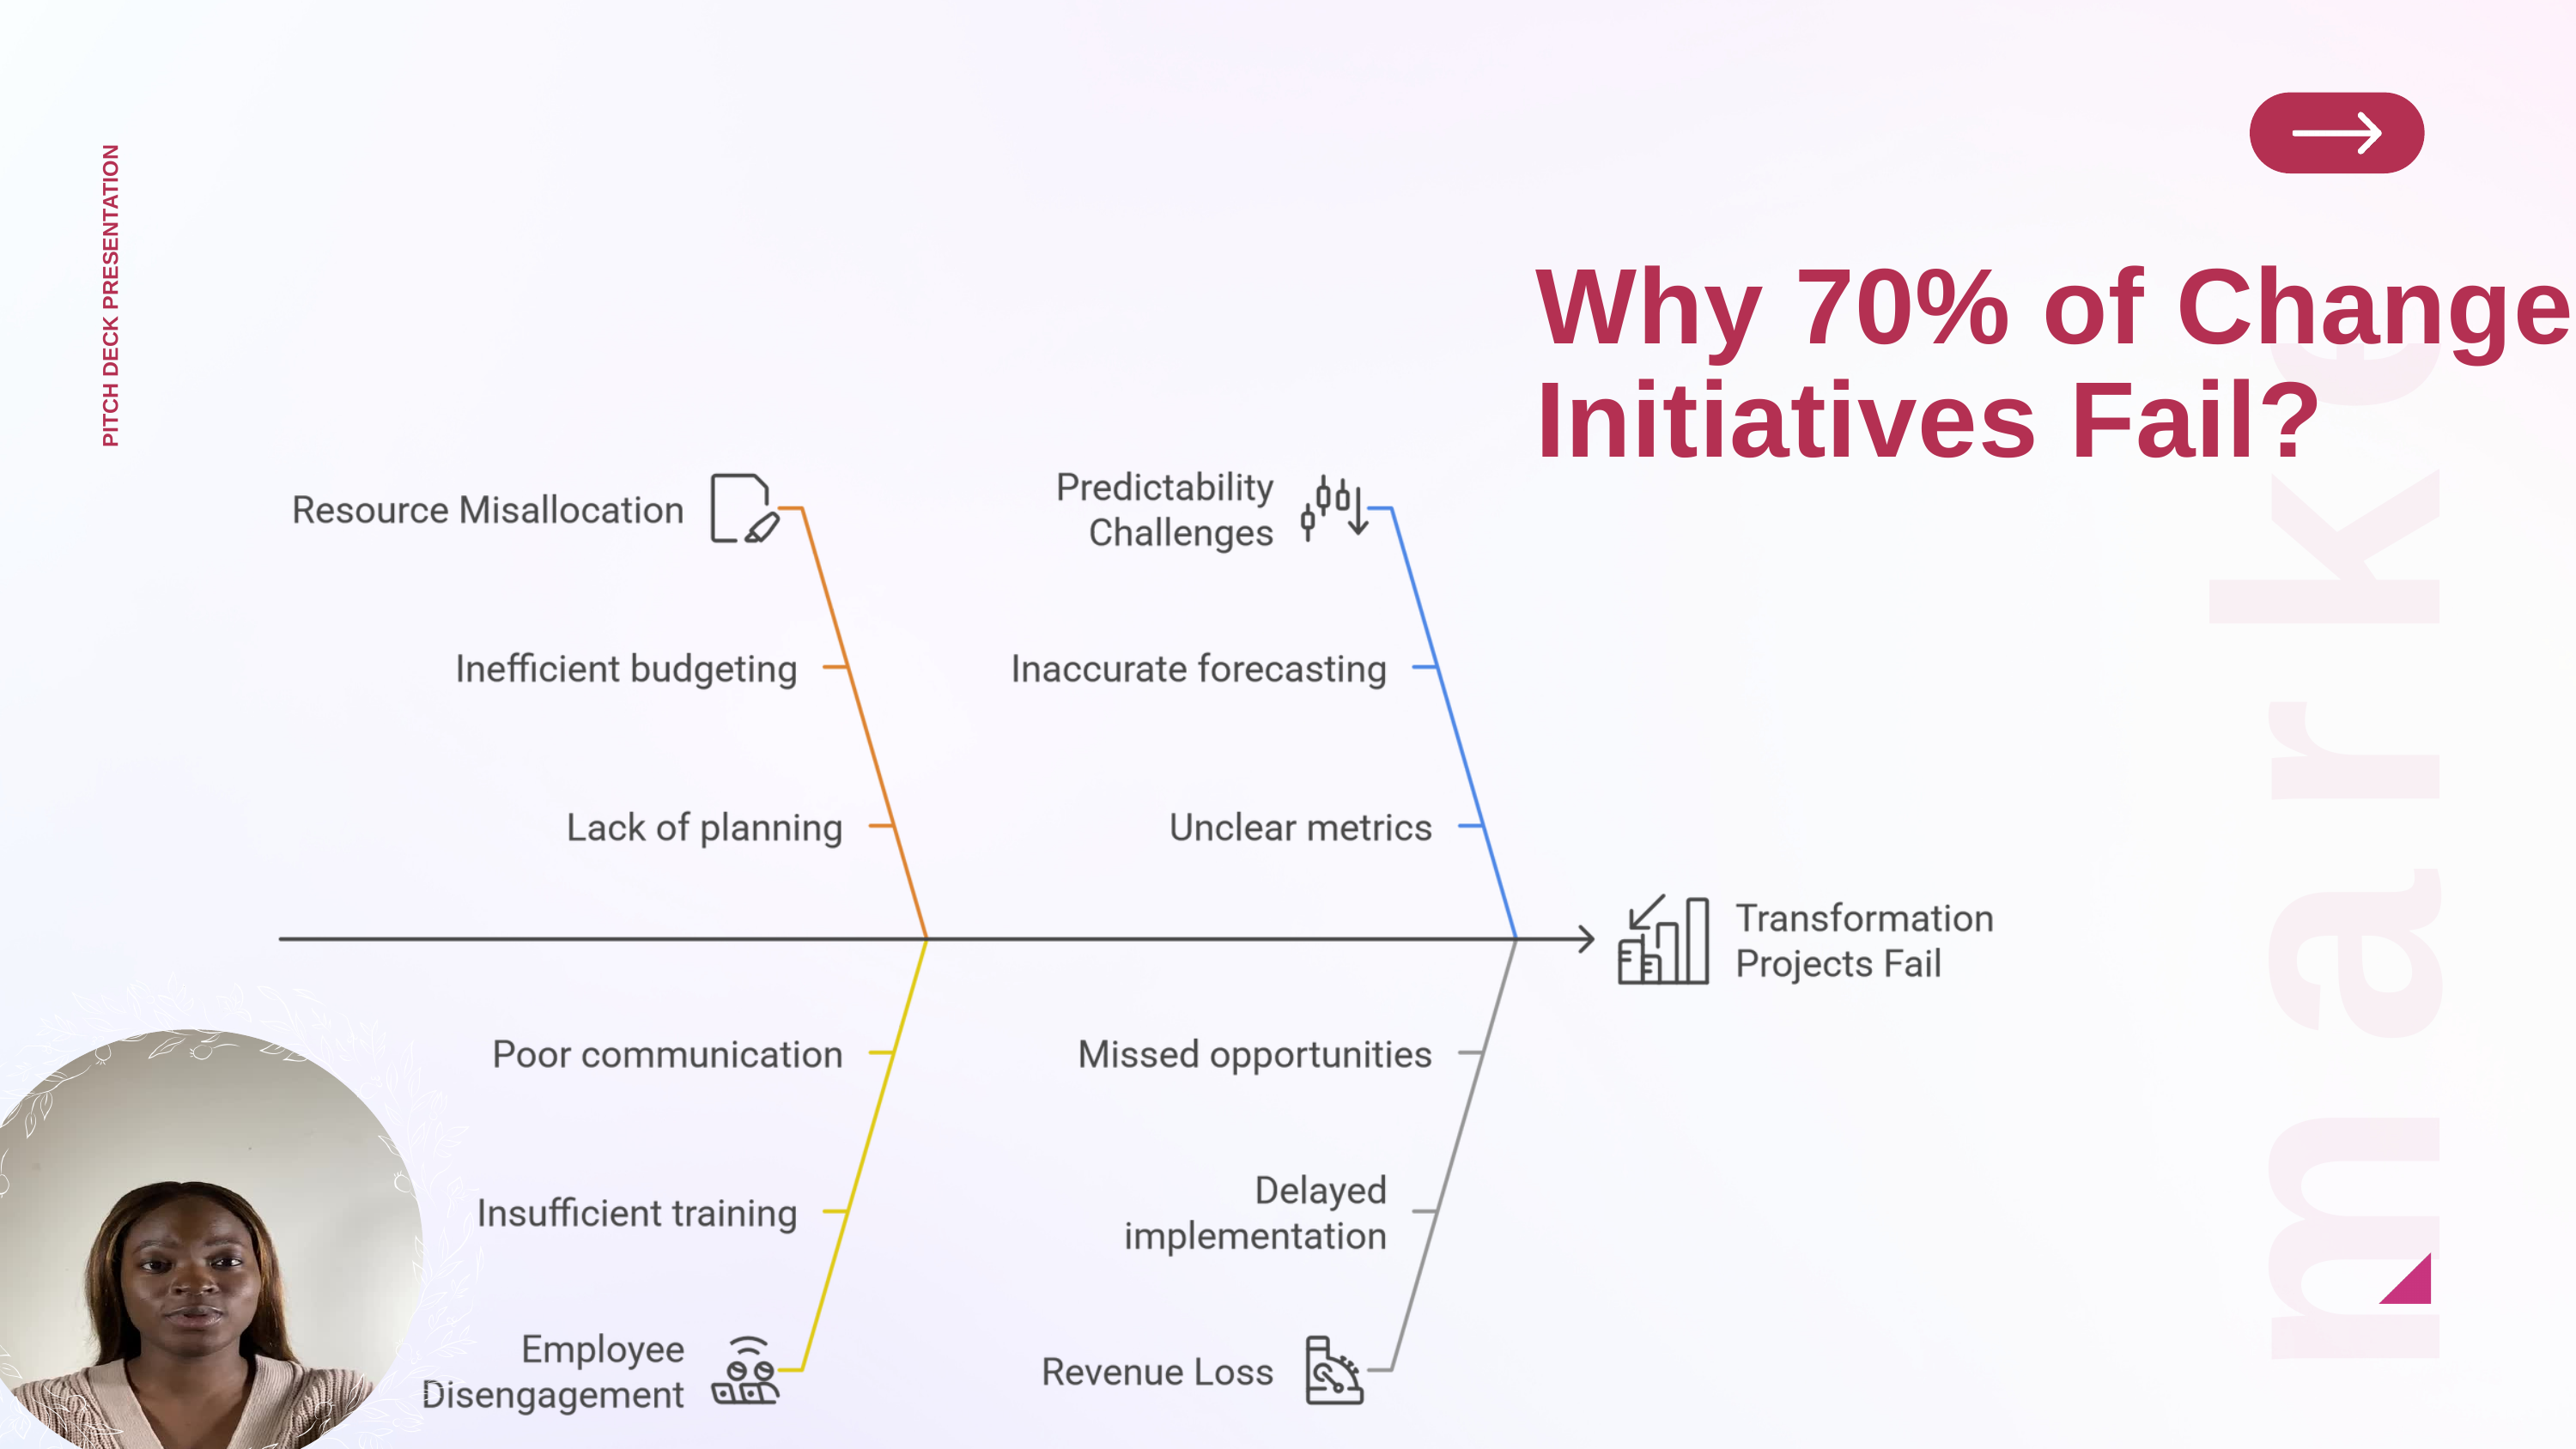

Why 70% of Change Initiatives Fail?
PITCH DECK PRESENTATION

market